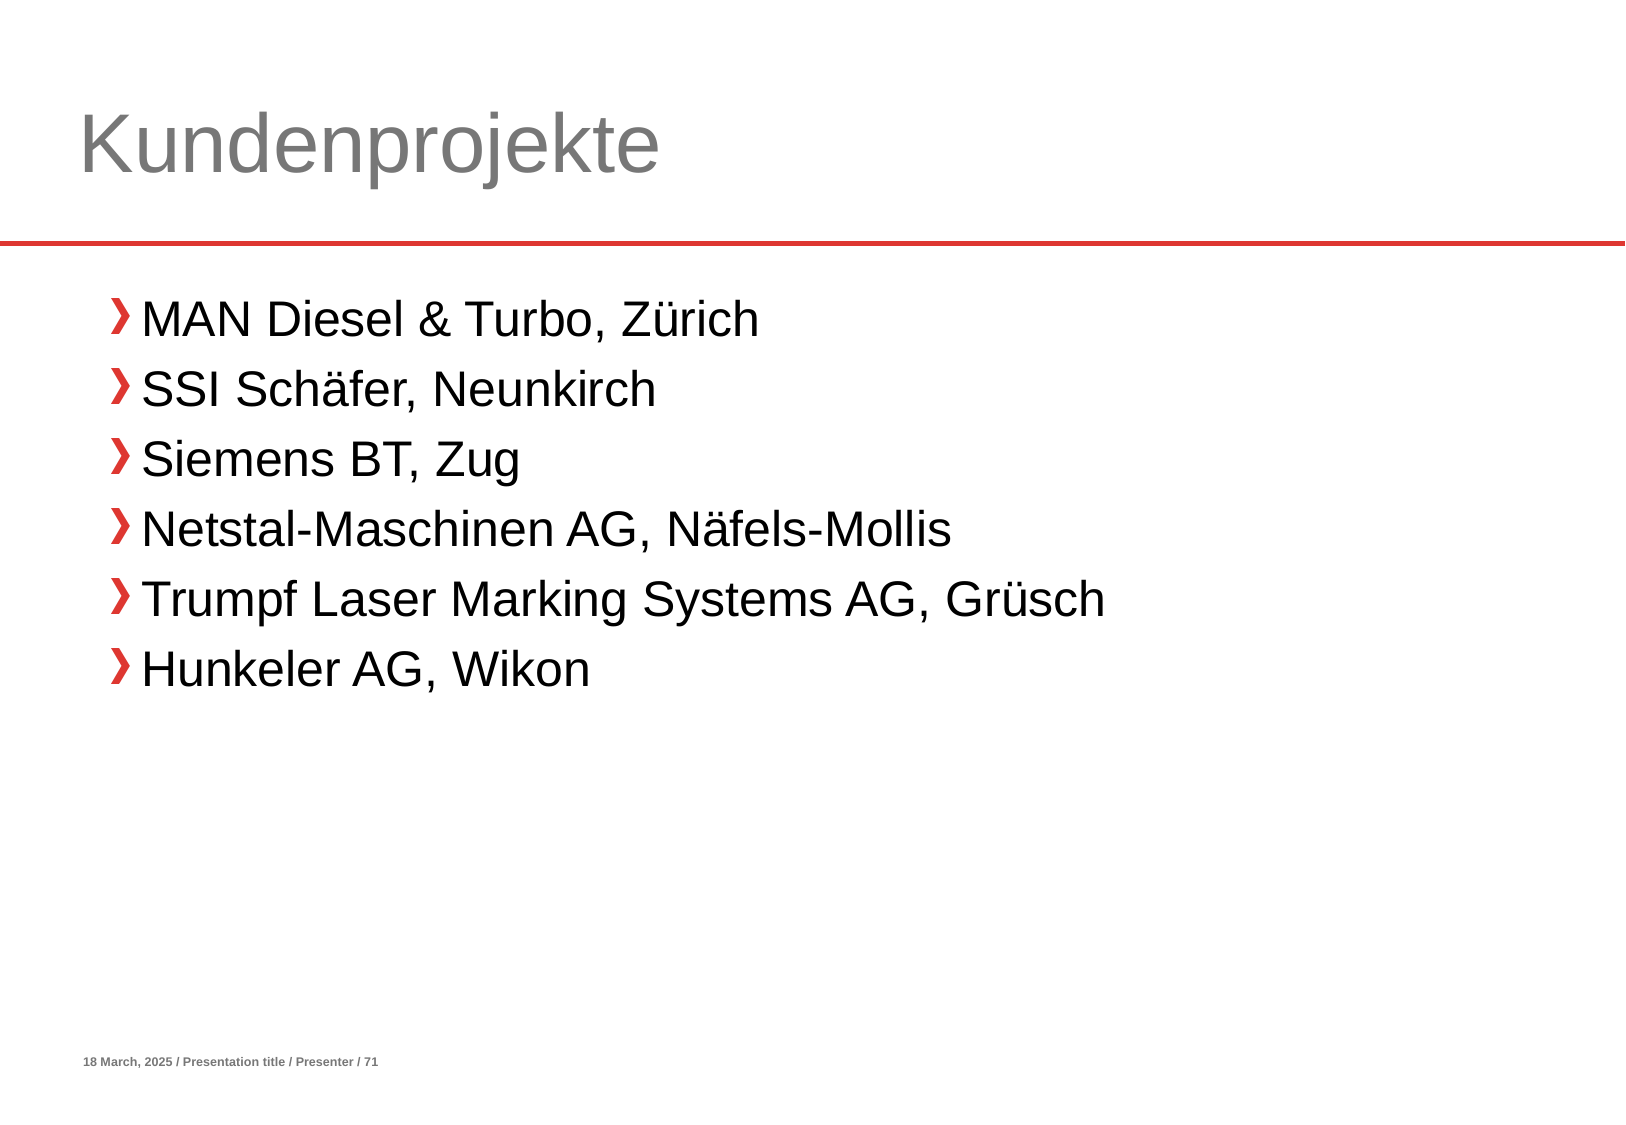

# Kundenprojekte
MAN Diesel & Turbo, Zürich
SSI Schäfer, Neunkirch
Siemens BT, Zug
Netstal-Maschinen AG, Näfels-Mollis
Trumpf Laser Marking Systems AG, Grüsch
Hunkeler AG, Wikon